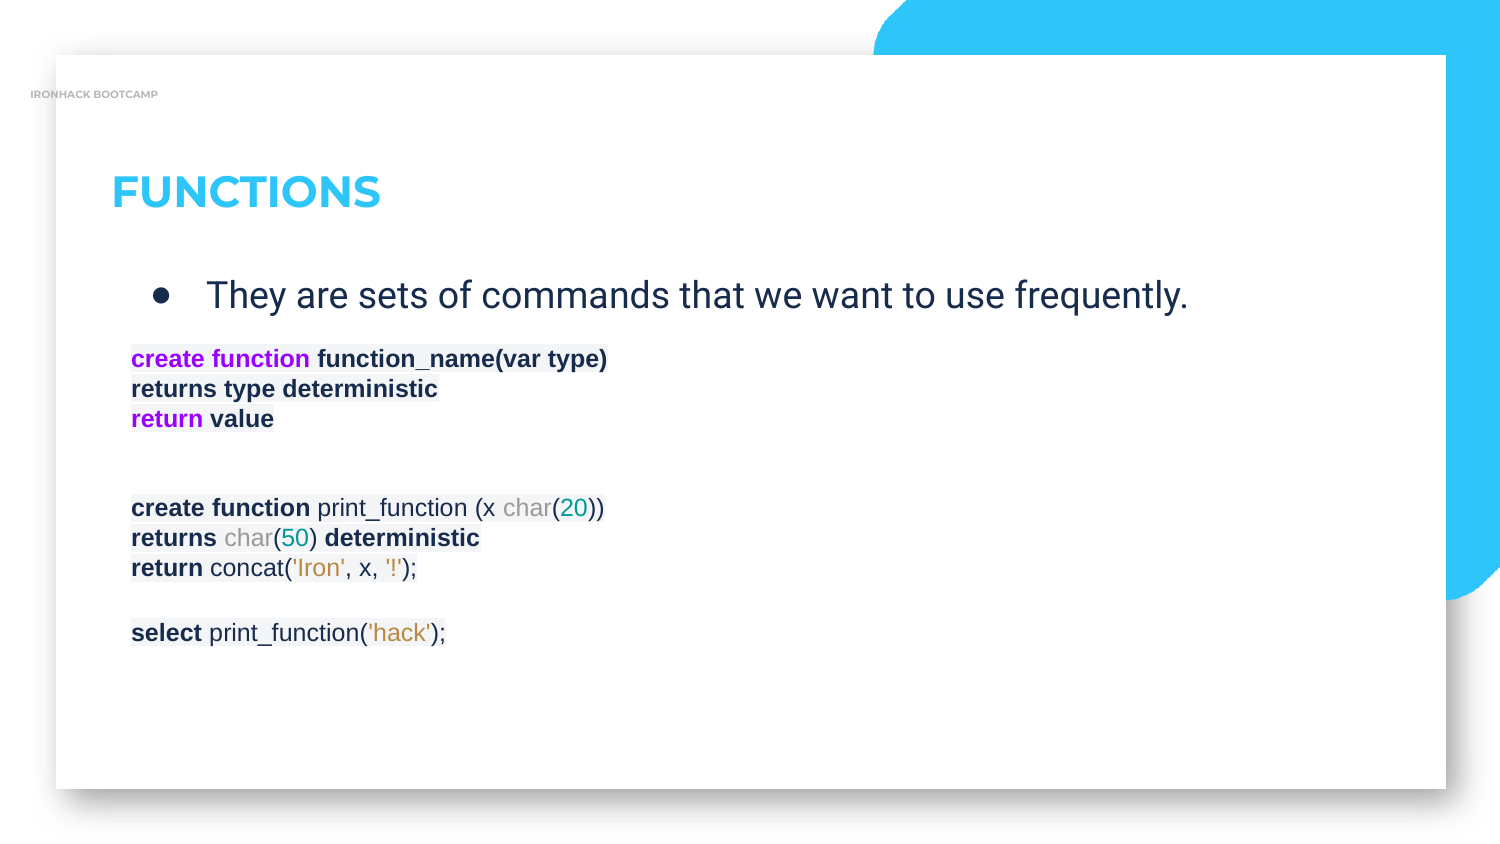

IRONHACK BOOTCAMP
FUNCTIONS
They are sets of commands that we want to use frequently.

create function function_name(var type)
returns type deterministic
return value

create function print_function (x char(20))
returns char(50) deterministic
return concat('Iron', x, '!');

select print_function('hack');